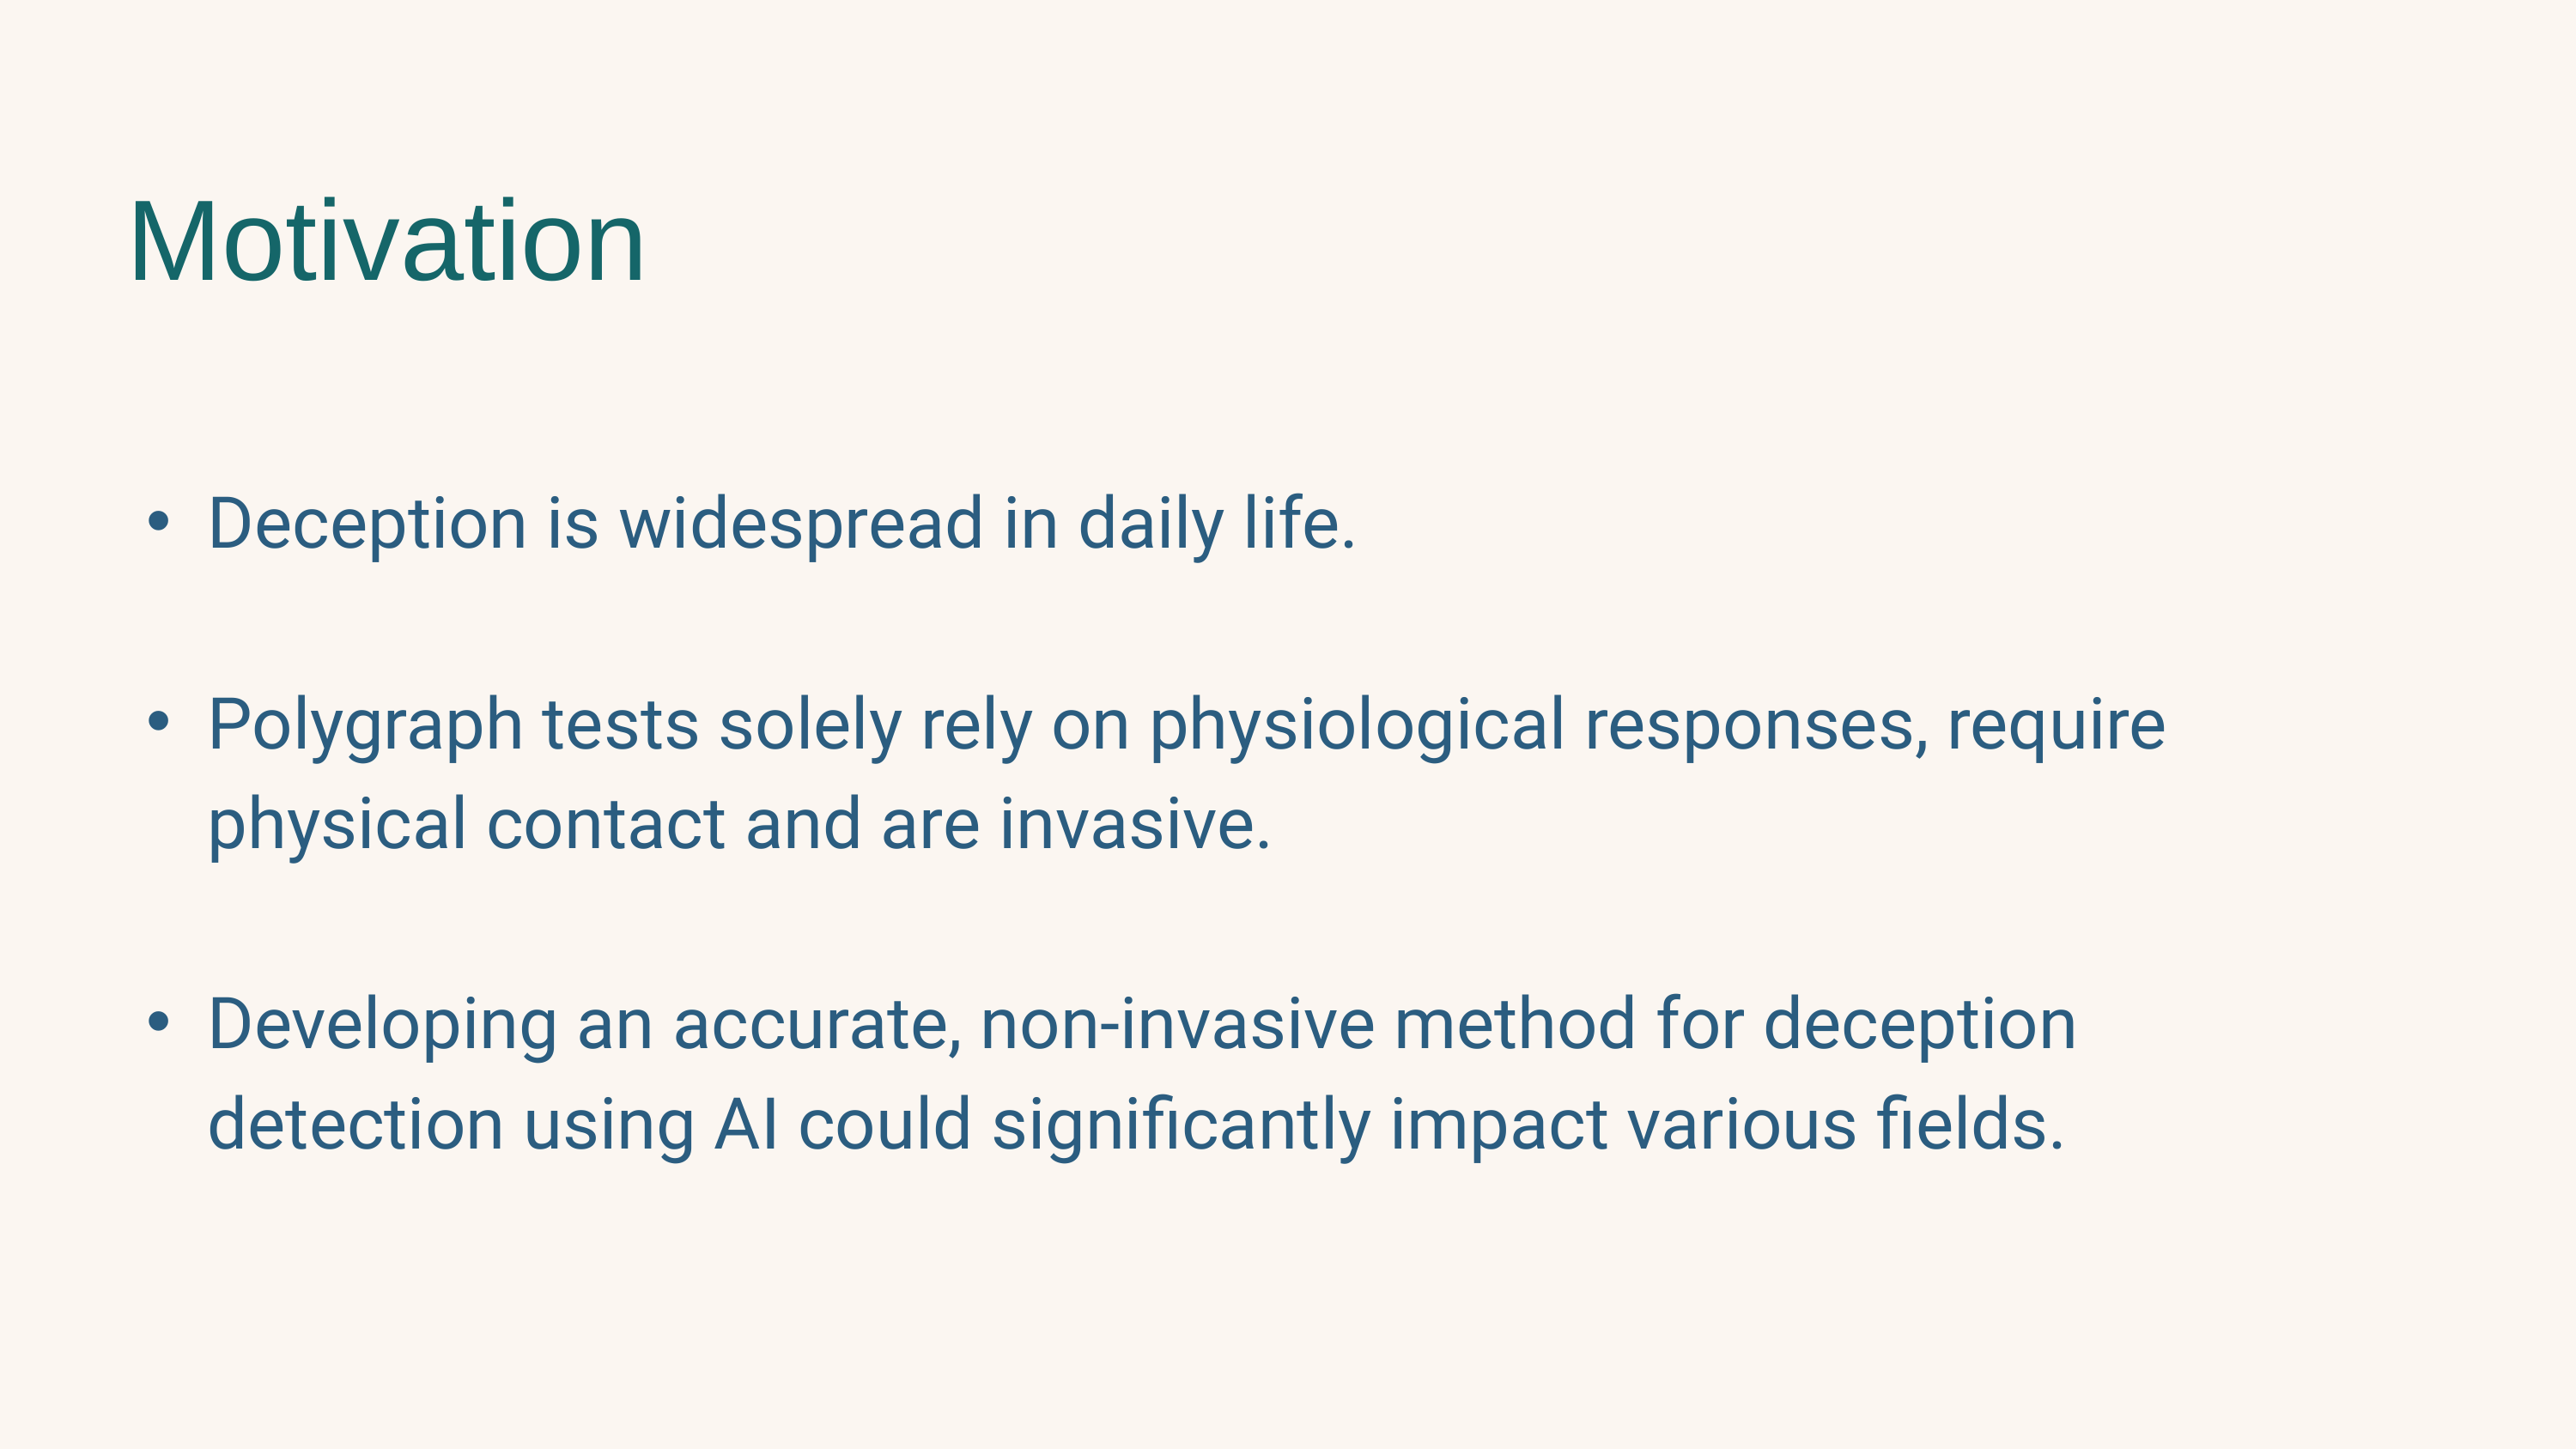

Motivation

Deception is widespread in daily life.

Polygraph tests solely rely on physiological responses, require physical contact and are invasive.

Developing an accurate, non-invasive method for deception detection using AI could significantly impact various fields.